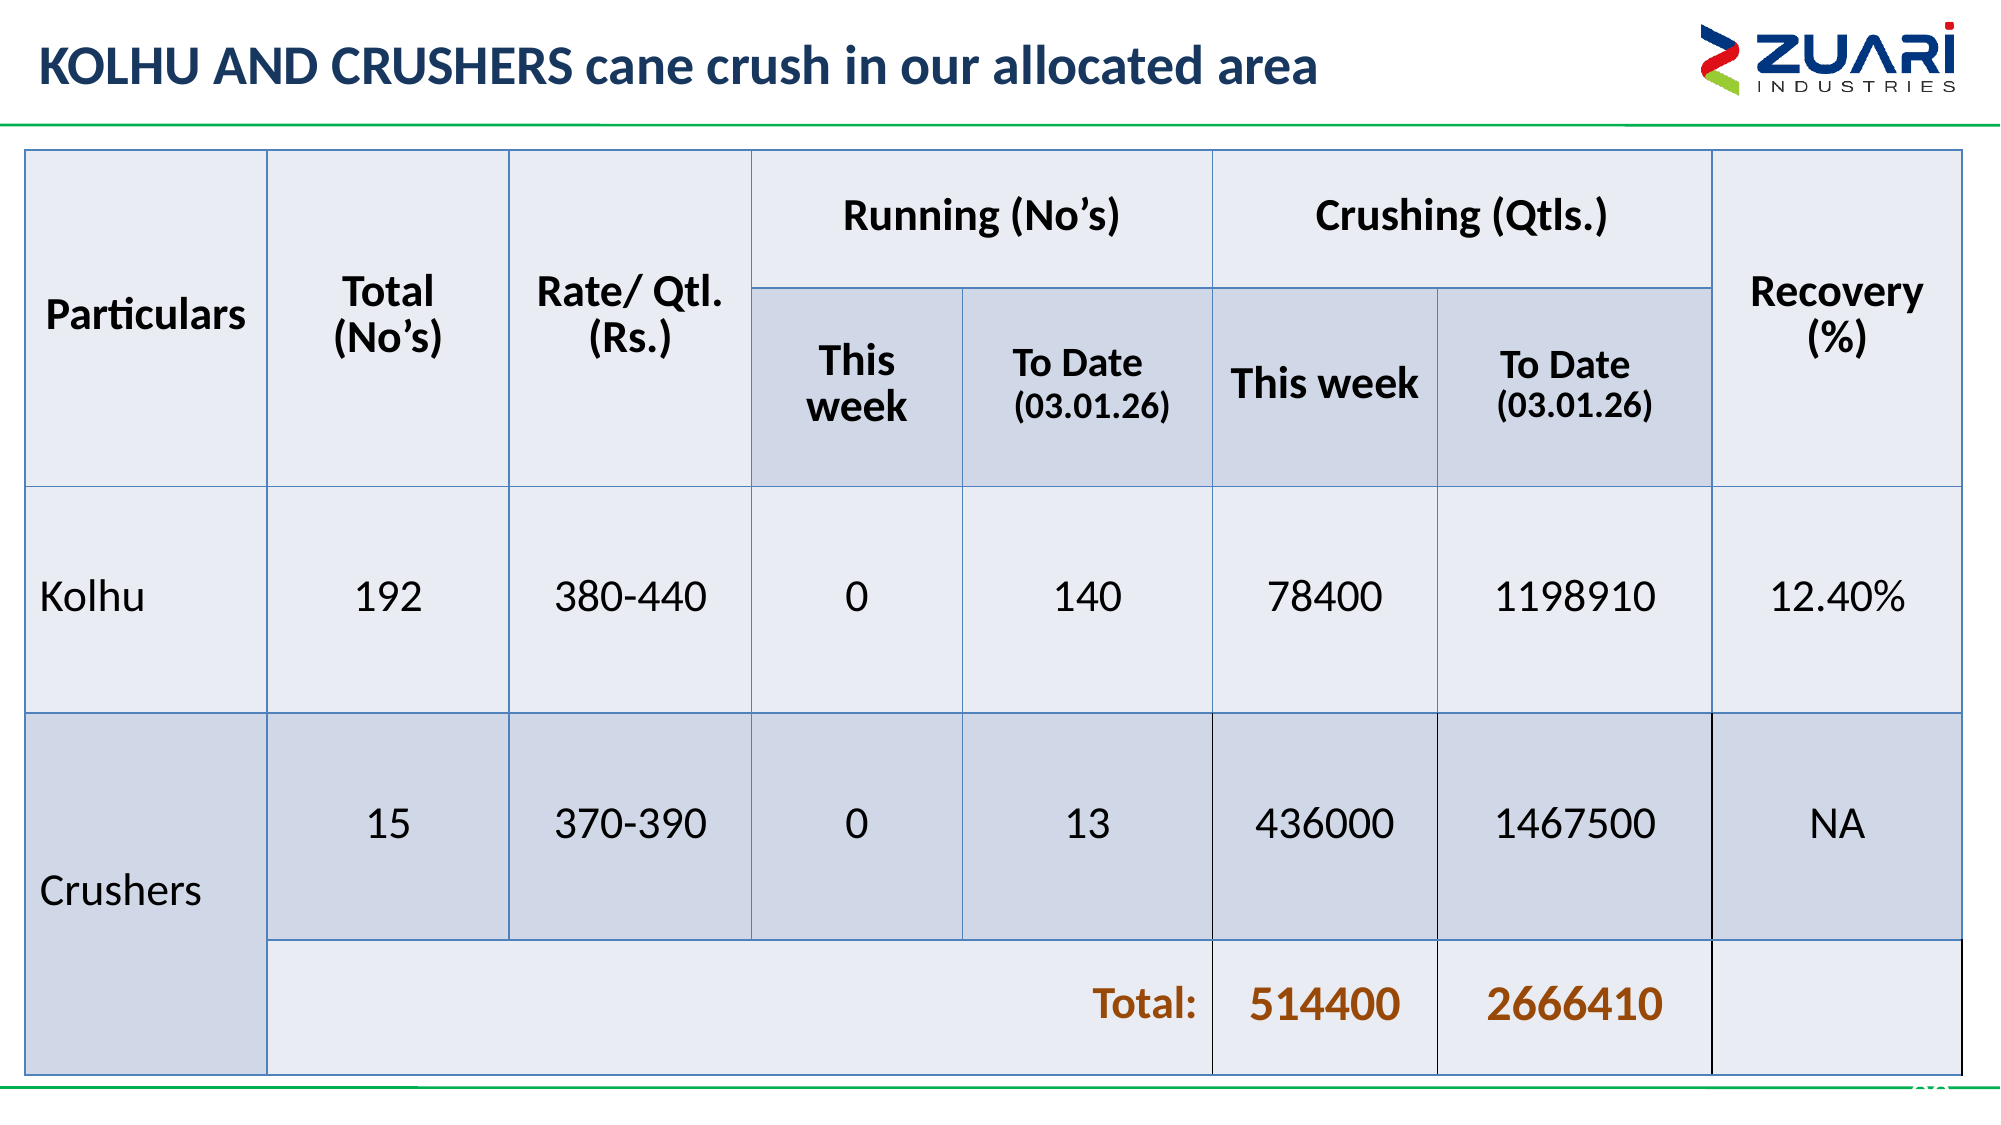

# KOLHU AND CRUSHERS cane crush in our allocated area
| Particulars | Total (No’s) | Rate/ Qtl. (Rs.) | Running (No’s) |  | Crushing (Qtls.) |  | Recovery (%) |
| --- | --- | --- | --- | --- | --- | --- | --- |
|  |  |  | This week | To Date (03.01.26) | This week | To Date (03.01.26) |  |
| Kolhu | 192 | 380-440 | 0 | 140 | 78400 | 1198910 | 12.40% |
| Crushers | 15 | 370-390 | 0 | 13 | 436000 | 1467500 | NA |
|  | Total: |  |  |  | 514400 | 2666410 |  |
32